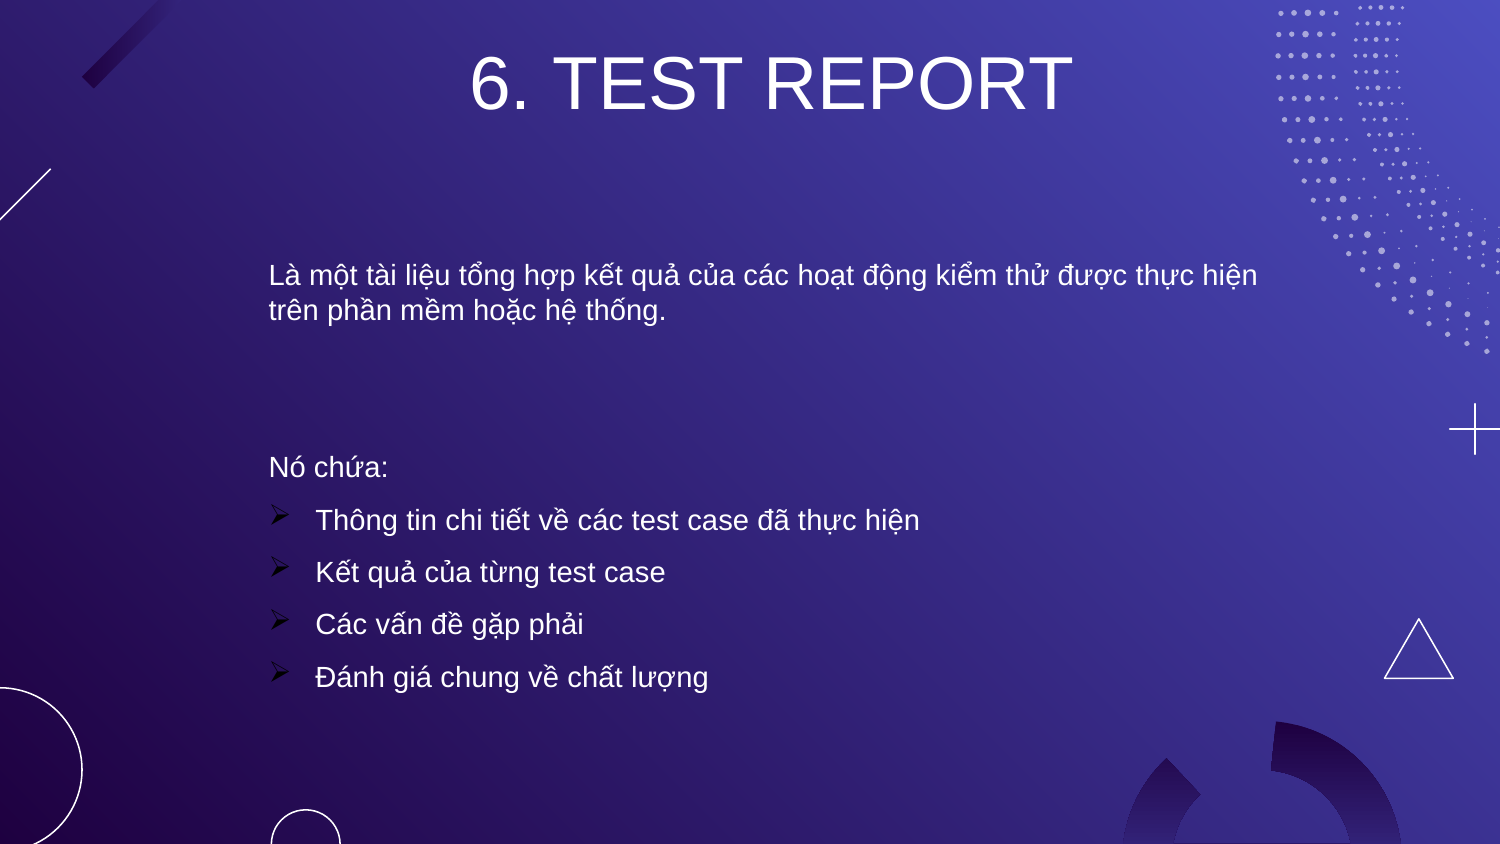

6. TEST REPORT

Là một tài liệu tổng hợp kết quả của các hoạt động kiểm thử được thực hiện trên phần mềm hoặc hệ thống.
Nó chứa:
Thông tin chi tiết về các test case đã thực hiện
Kết quả của từng test case
Các vấn đề gặp phải
Đánh giá chung về chất lượng